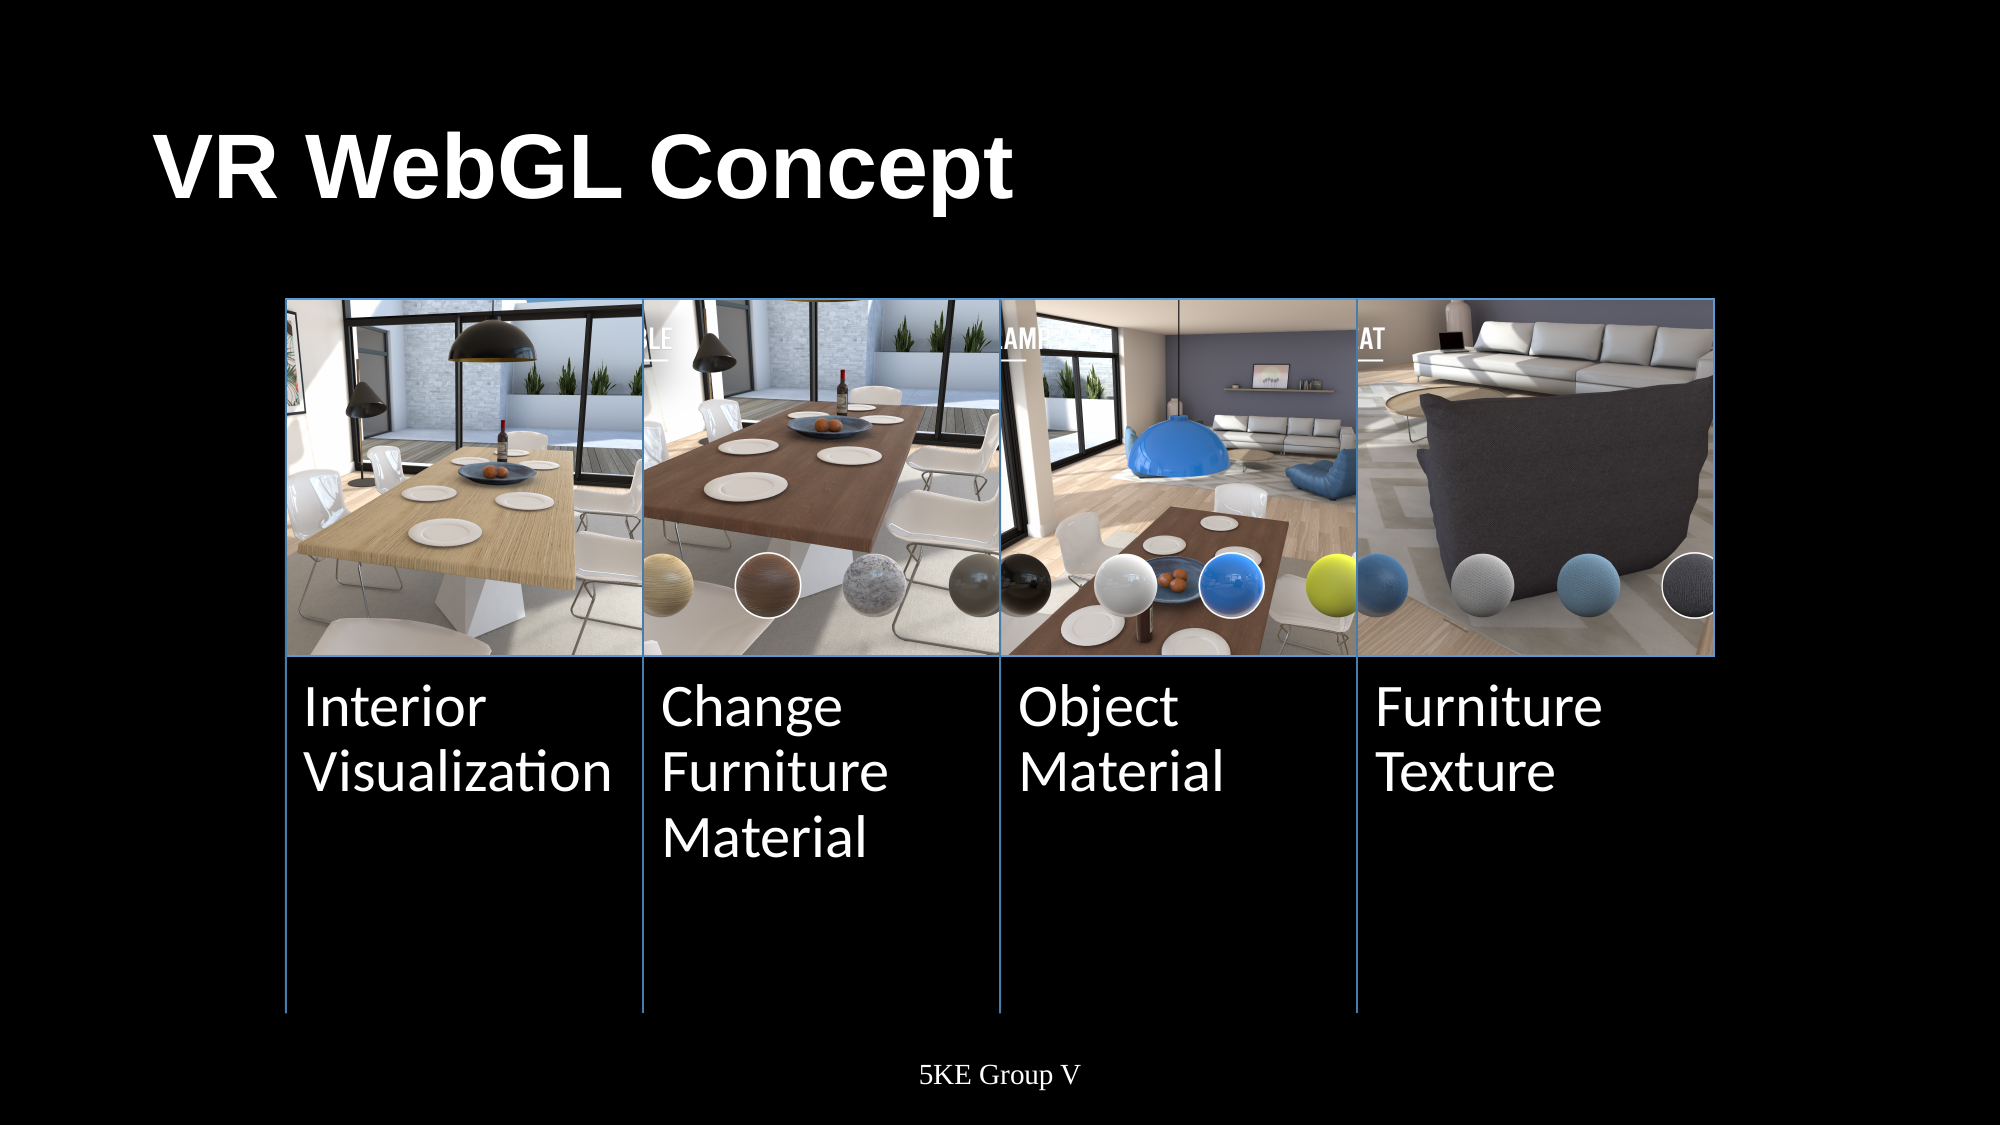

# VR WebGL Concept
Interior Visualization
Change Furniture Material
Object Material
Furniture Texture
5KE Group V